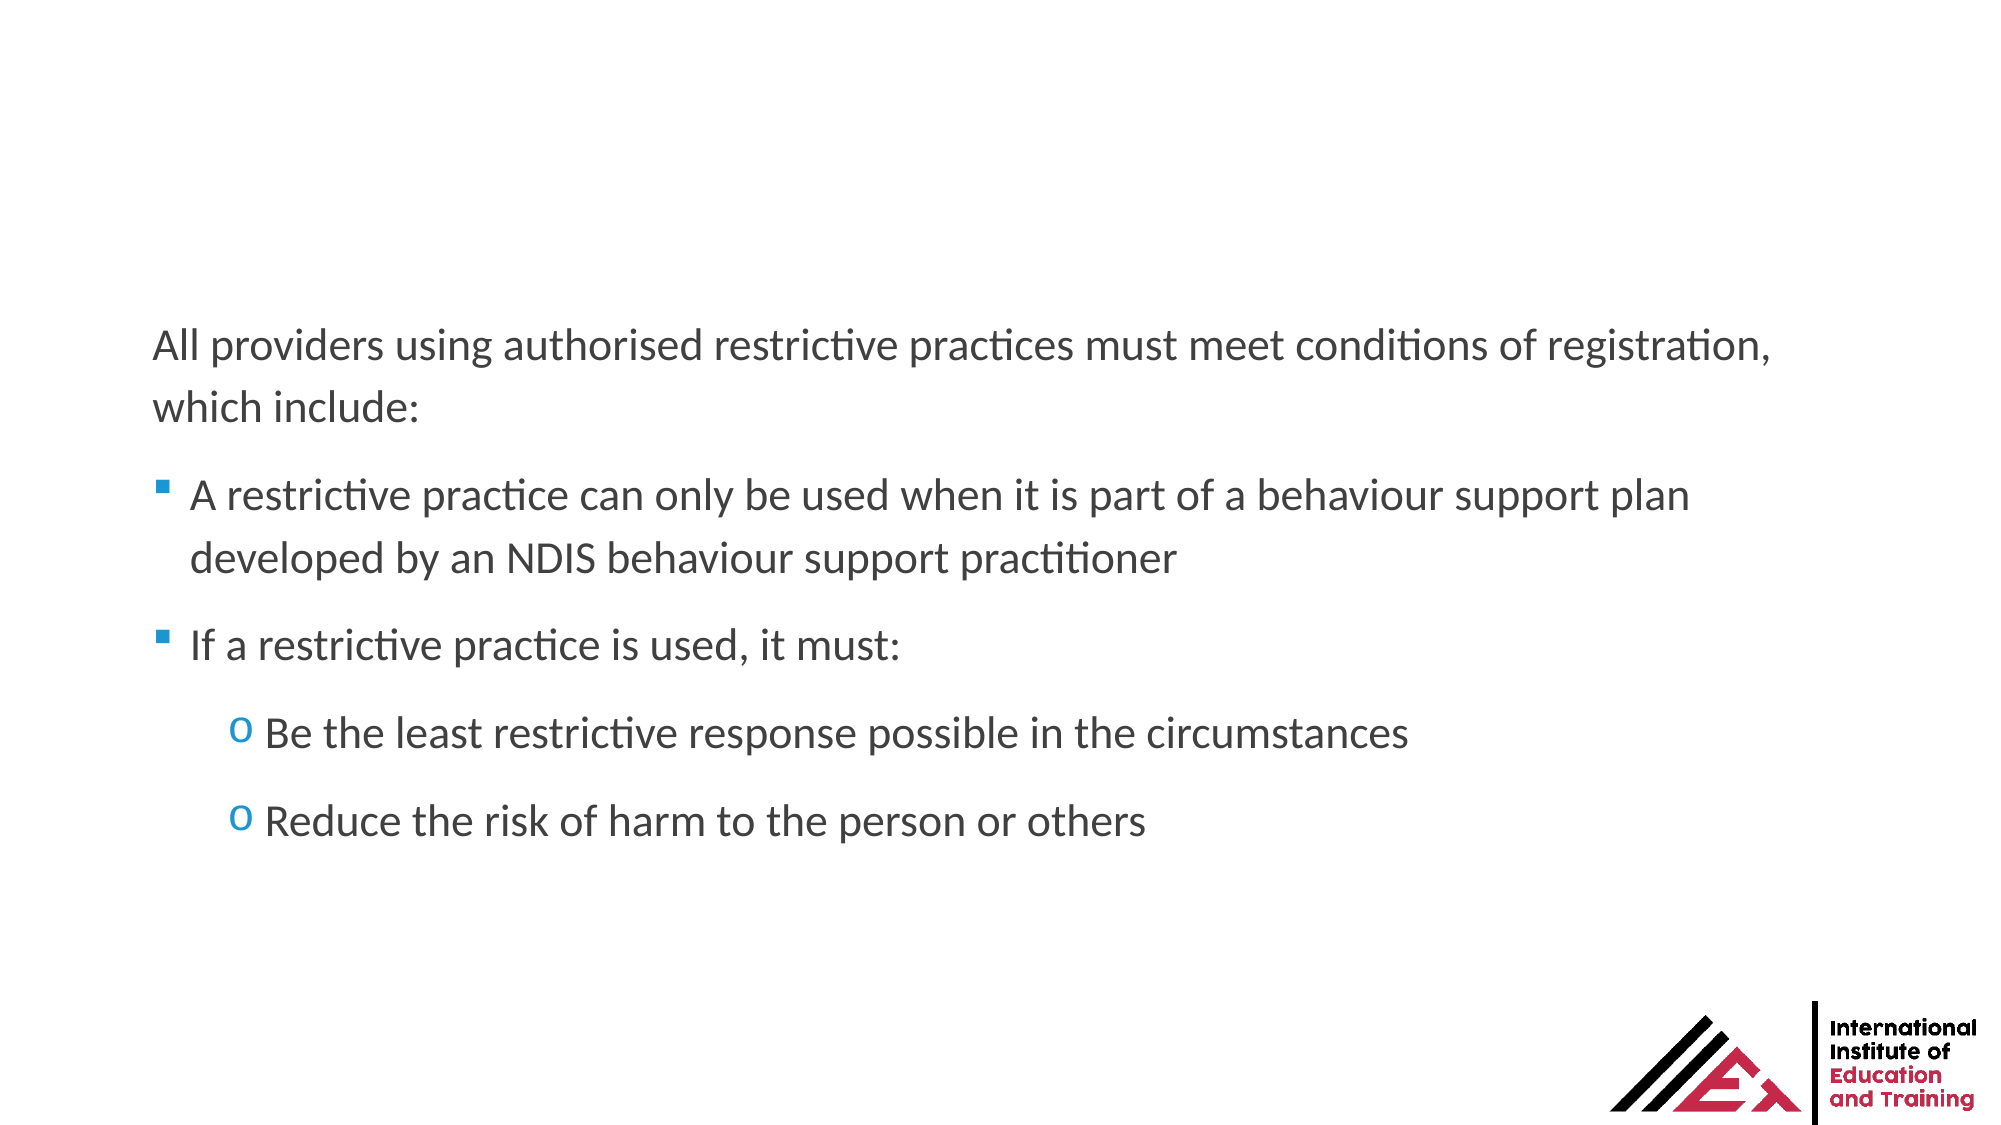

All providers using authorised restrictive practices must meet conditions of registration, which include:
A restrictive practice can only be used when it is part of a behaviour support plan developed by an NDIS behaviour support practitioner
If a restrictive practice is used, it must:
Be the least restrictive response possible in the circumstances
Reduce the risk of harm to the person or others